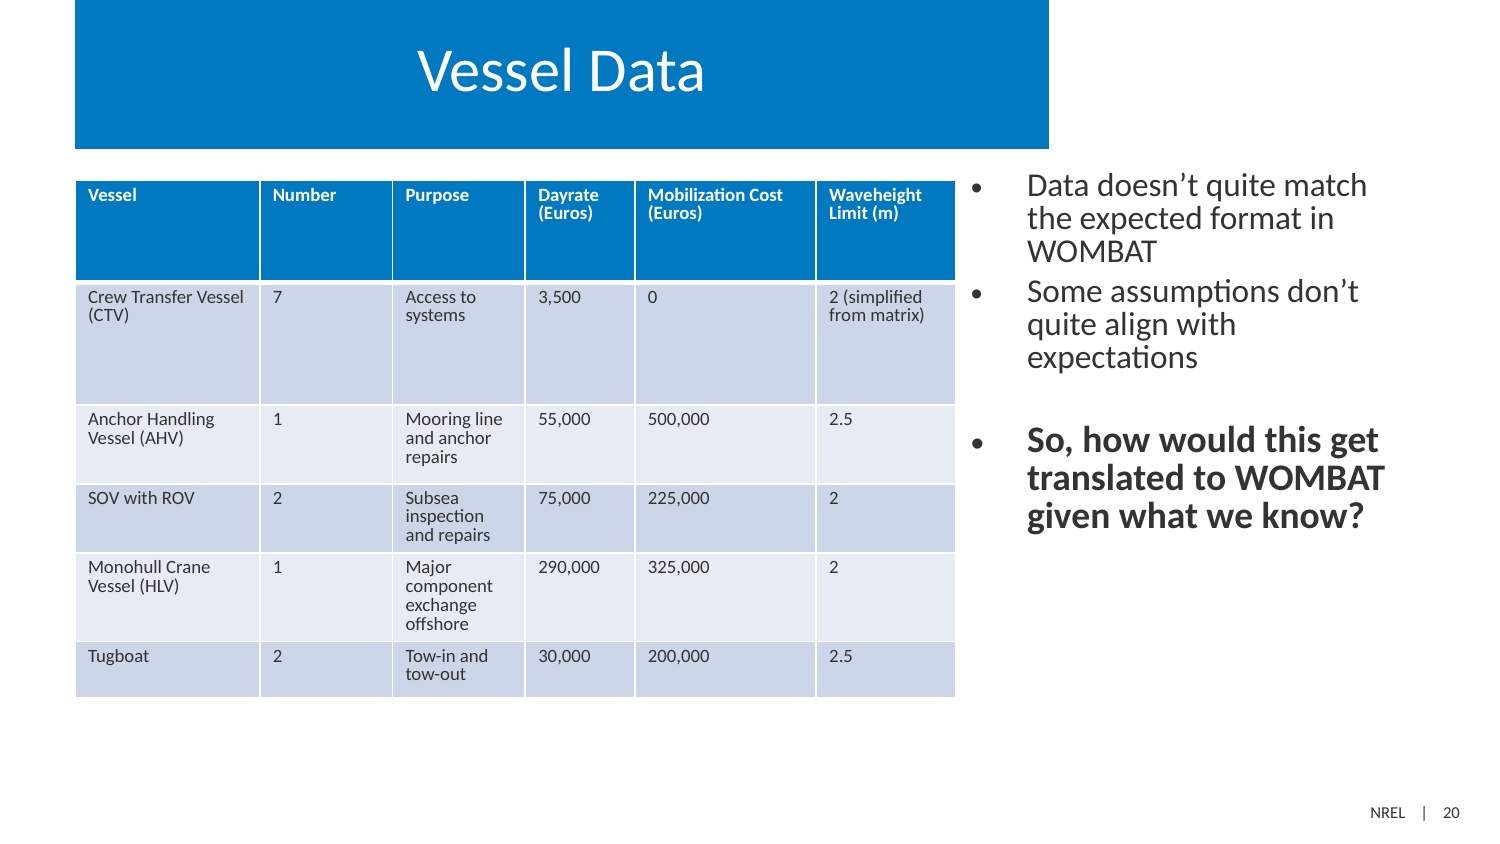

# Vessel Data
Data doesn’t quite match the expected format in WOMBAT
Some assumptions don’t quite align with expectations

So, how would this get translated to WOMBAT given what we know?
| Vessel | Number | Purpose | Dayrate (Euros) | Mobilization Cost (Euros) | Waveheight Limit (m) |
| --- | --- | --- | --- | --- | --- |
| Crew Transfer Vessel (CTV) | 7 | Access to systems | 3,500 | 0 | 2 (simplified from matrix) |
| Anchor Handling Vessel (AHV) | 1 | Mooring line and anchor repairs | 55,000 | 500,000 | 2.5 |
| SOV with ROV | 2 | Subsea inspection and repairs | 75,000 | 225,000 | 2 |
| Monohull Crane Vessel (HLV) | 1 | Major component exchange offshore | 290,000 | 325,000 | 2 |
| Tugboat | 2 | Tow-in and tow-out | 30,000 | 200,000 | 2.5 |